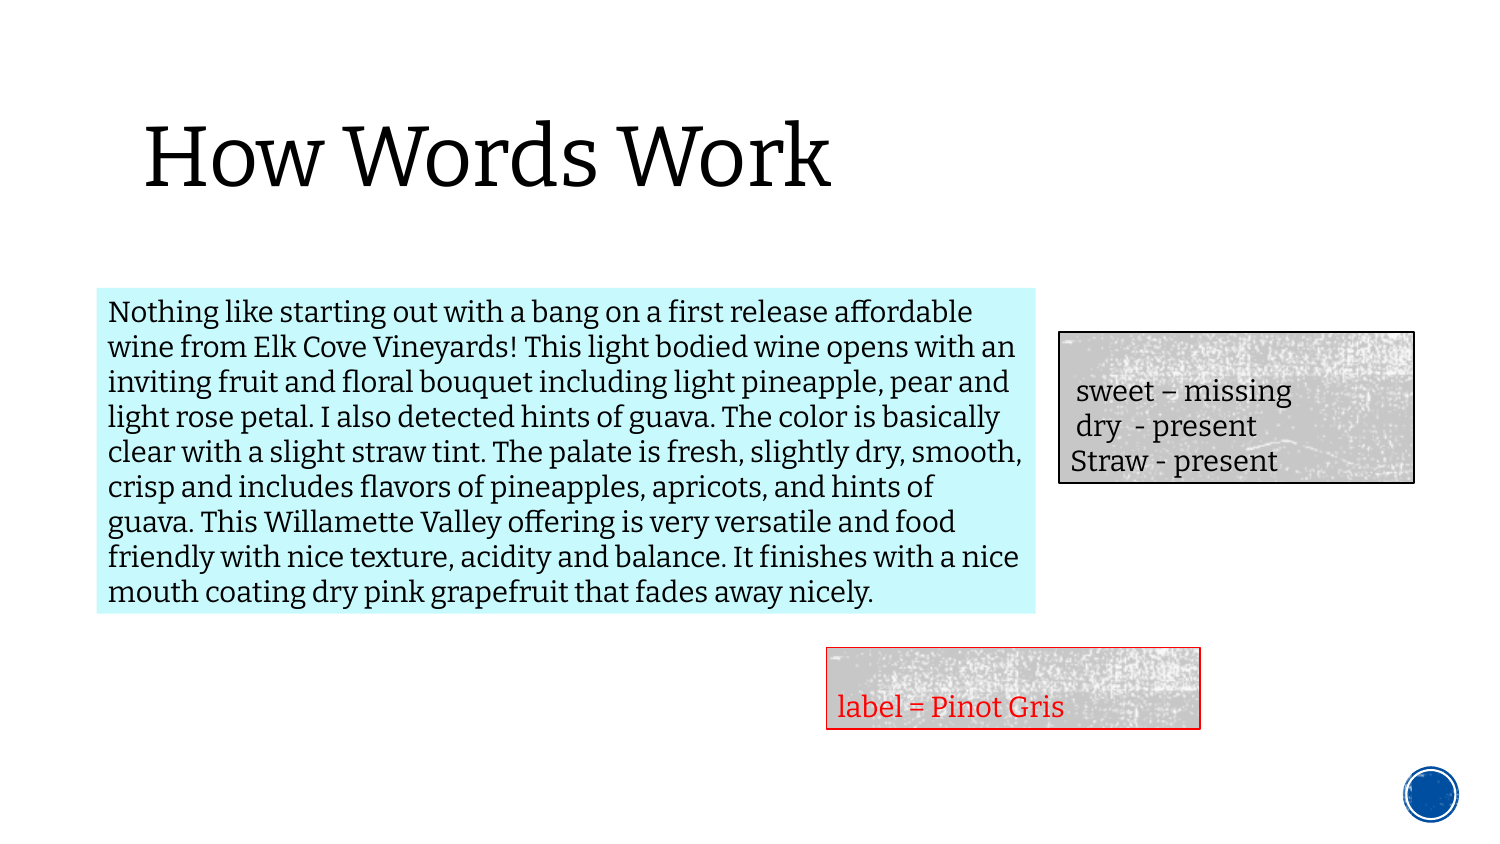

# How Words Work
Nothing like starting out with a bang on a first release affordable wine from Elk Cove Vineyards! This light bodied wine opens with an inviting fruit and floral bouquet including light pineapple, pear and light rose petal. I also detected hints of guava. The color is basically clear with a slight straw tint. The palate is fresh, slightly dry, smooth, crisp and includes flavors of pineapples, apricots, and hints of guava. This Willamette Valley offering is very versatile and food friendly with nice texture, acidity and balance. It finishes with a nice mouth coating dry pink grapefruit that fades away nicely.

 sweet – missing
 dry  - present
Straw - present

label = Pinot Gris